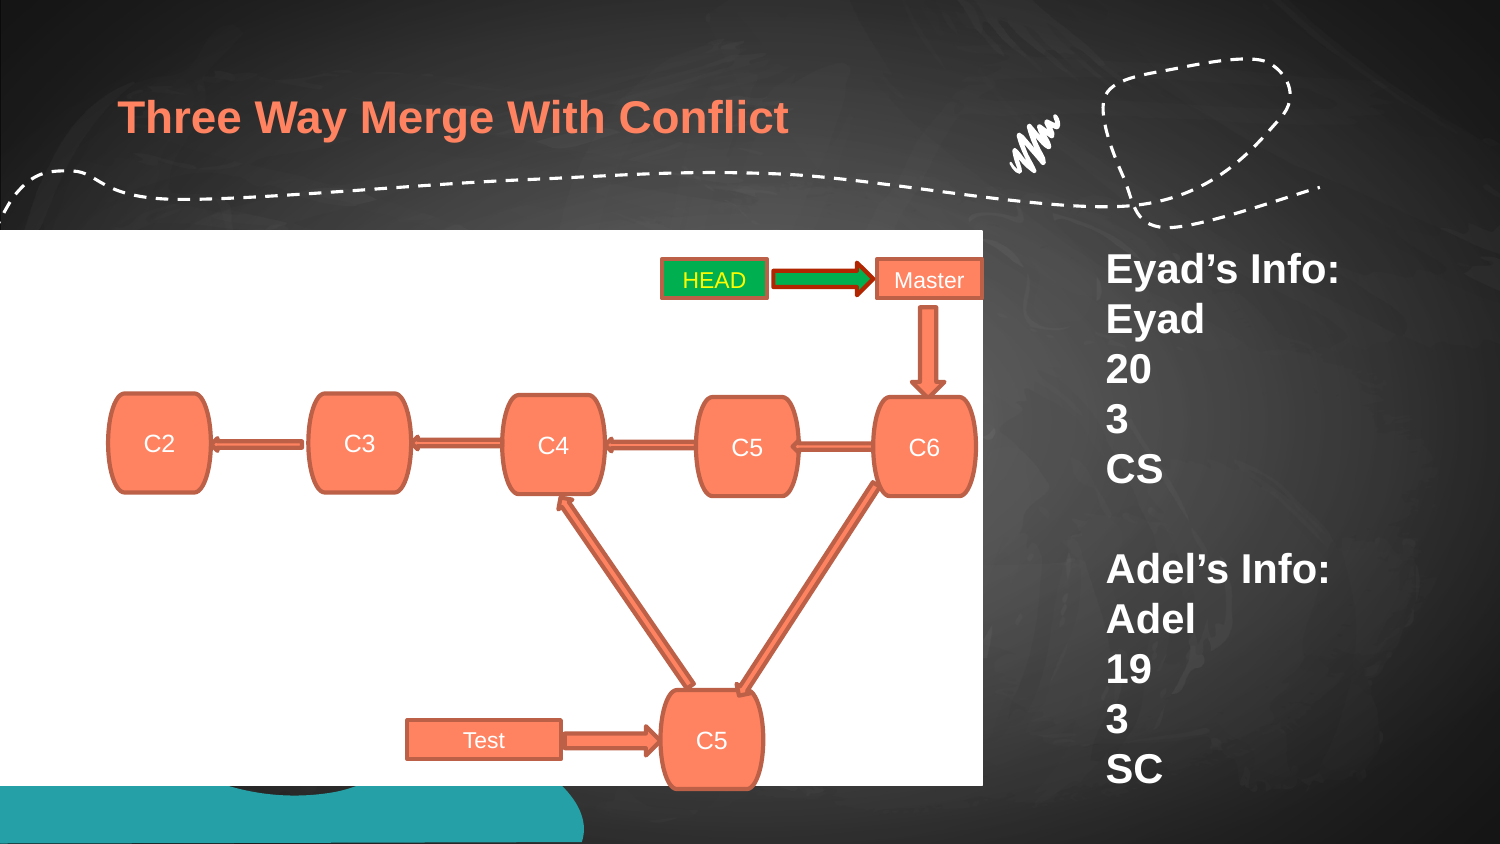

Three Way Merge With Conflict

Eyad’s Info:
Eyad
20
3
CS

Adel’s Info:
Adel
19
3
SC
HEAD
Master

C2
C3
C4
C5
C6

C5

Test